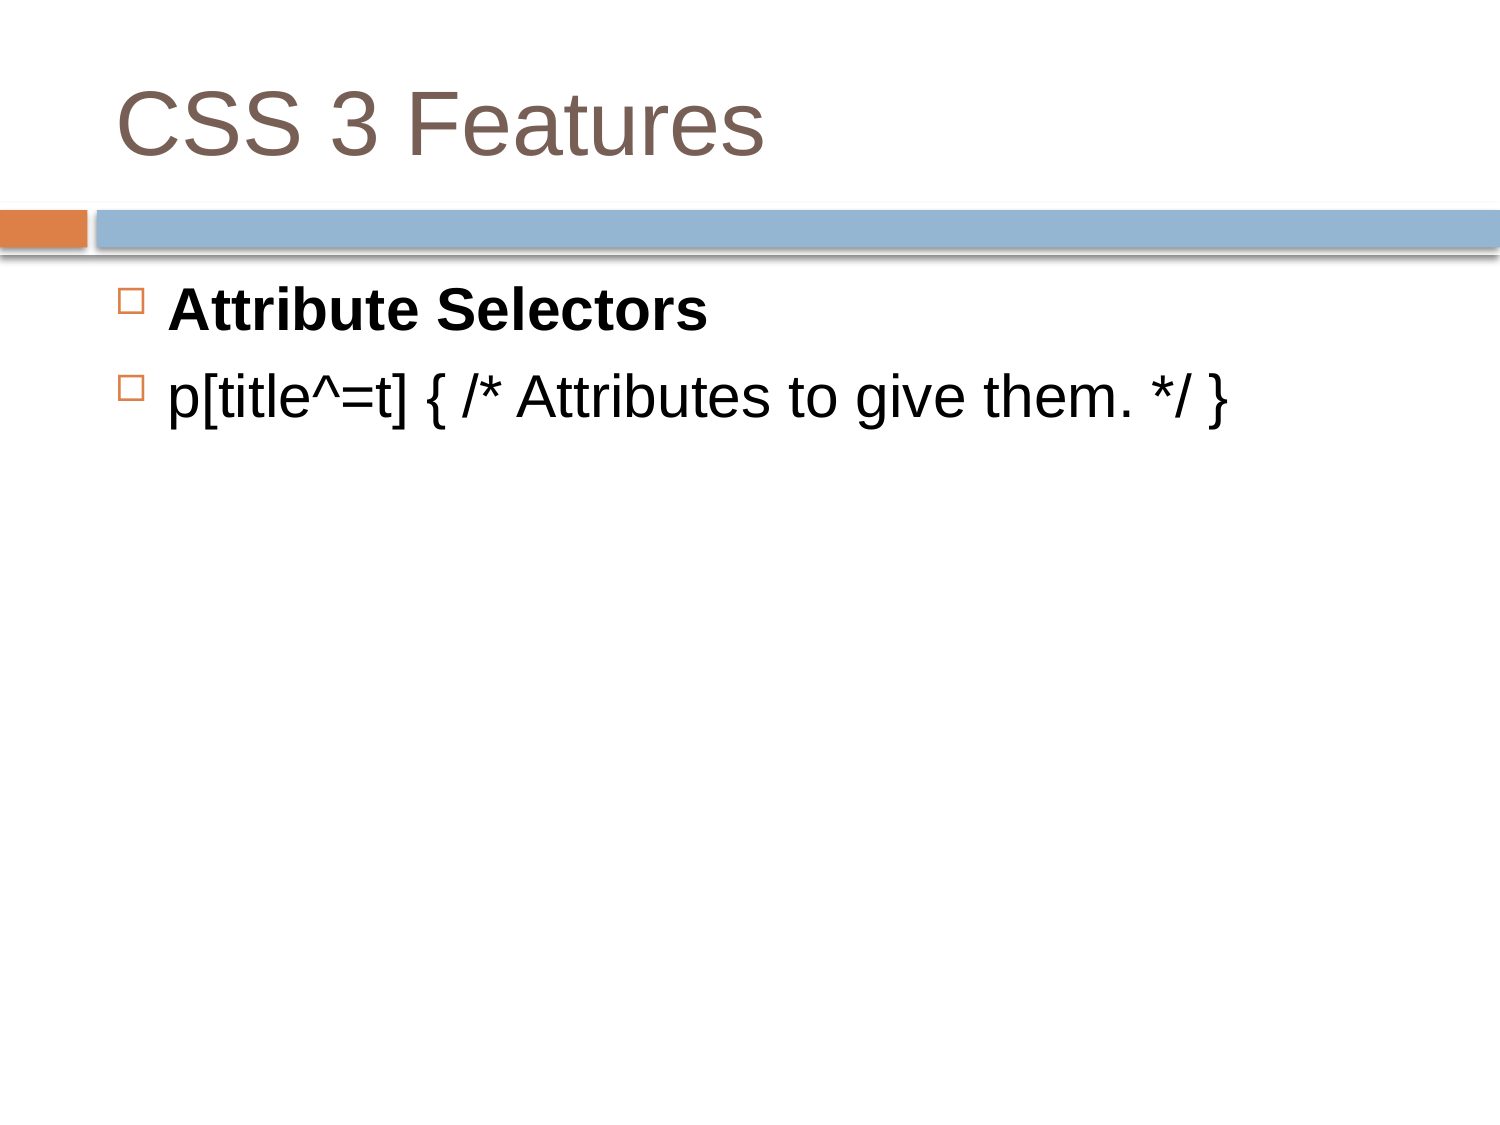

# CSS 3 Features
Attribute Selectors
p[title^=t] { /* Attributes to give them. */ }